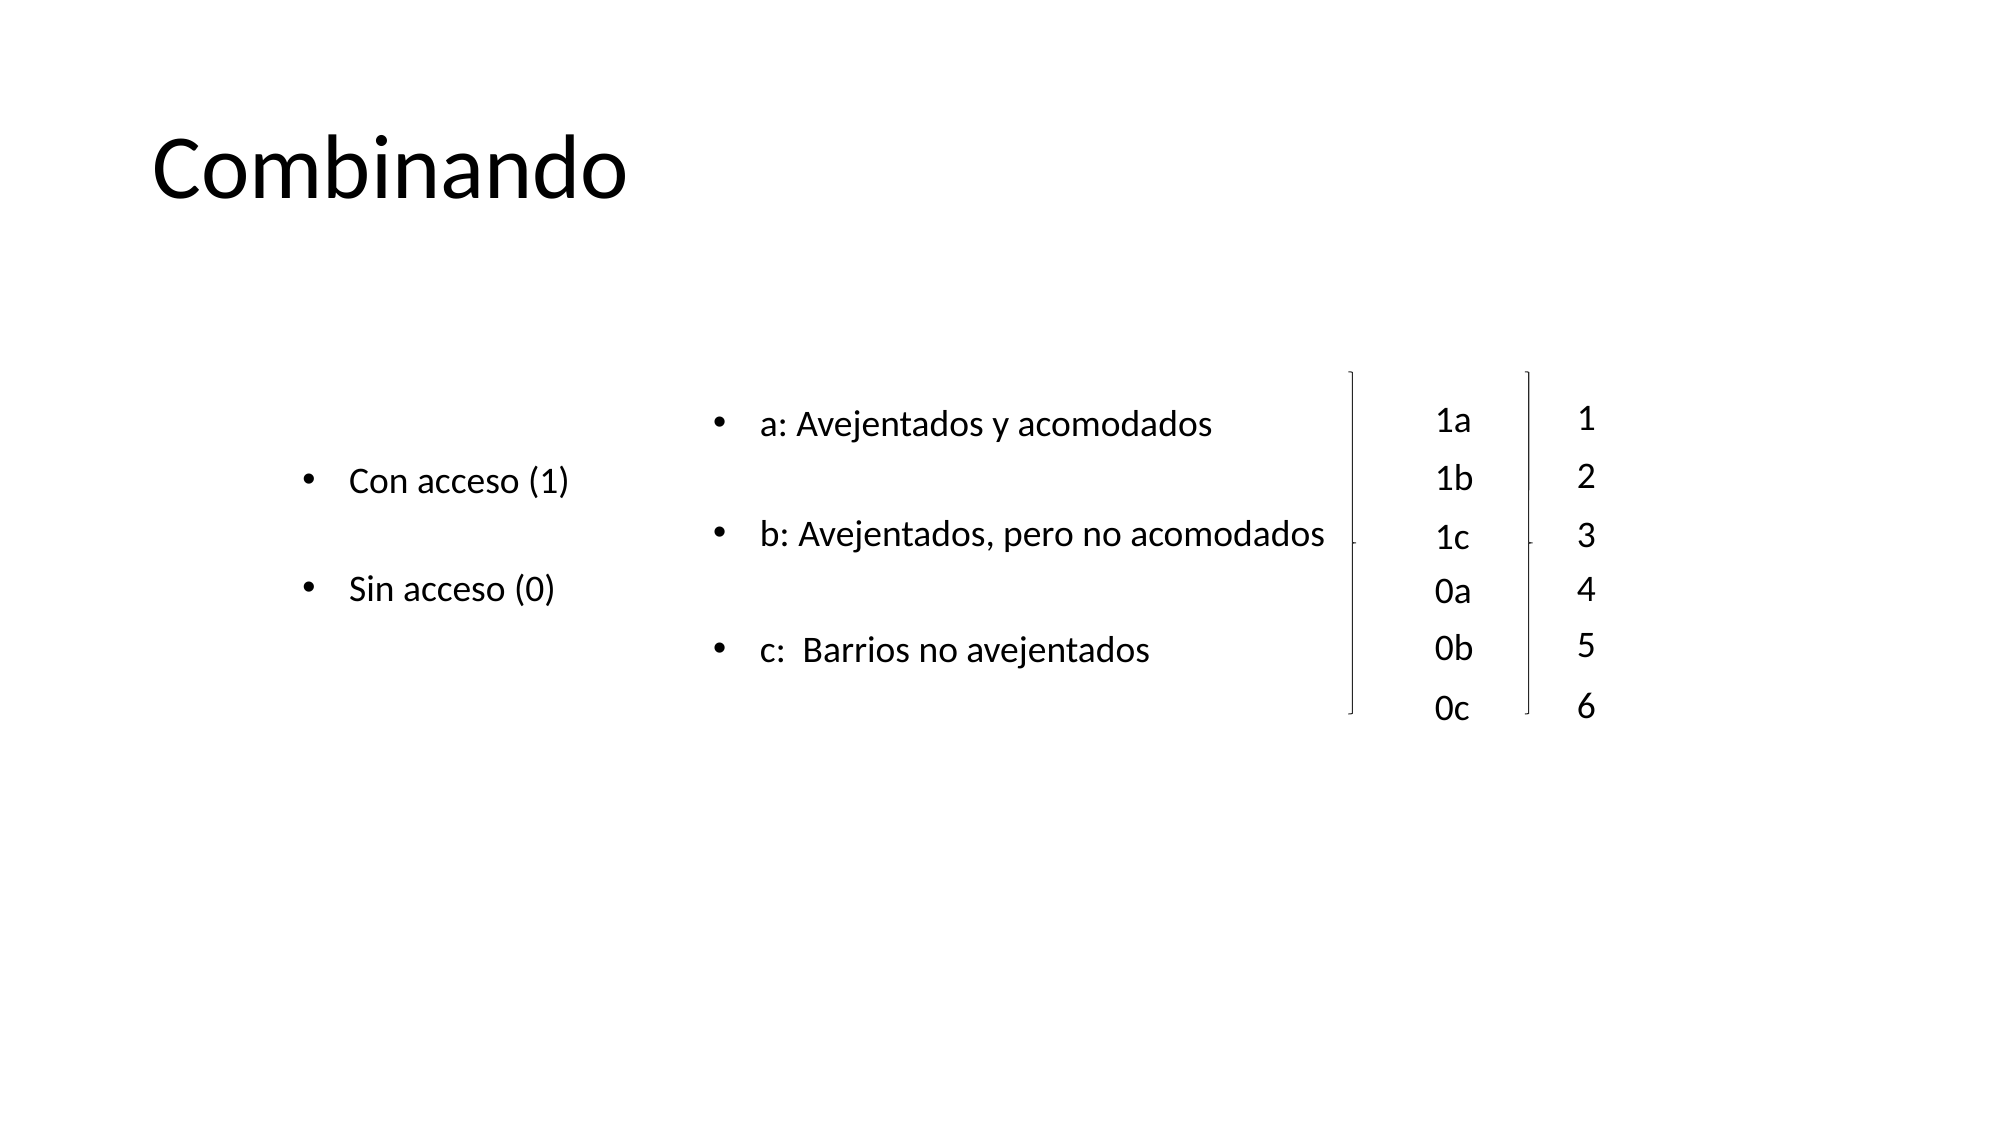

# Combinando

1
1a
a: Avejentados y acomodados
2
1b
Con acceso (1)
b: Avejentados, pero no acomodados
3
1c
4
Sin acceso (0)
0a
5
0b
c:  Barrios no avejentados
6
0c